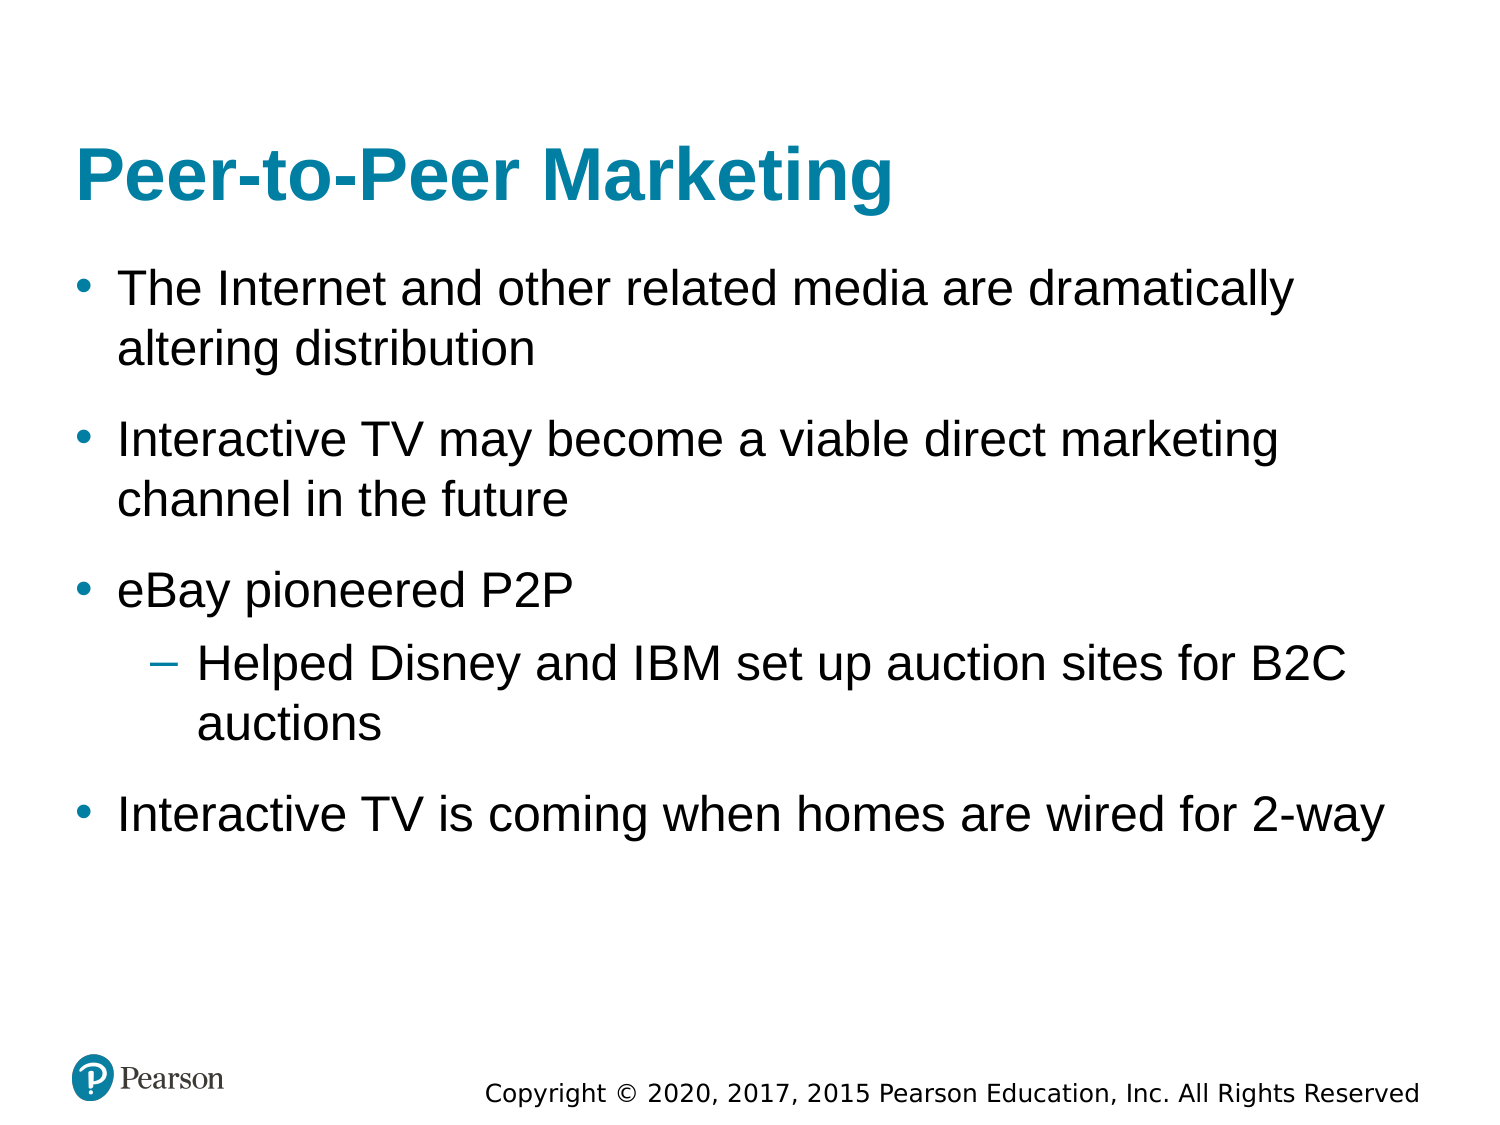

# Peer-to-Peer Marketing
The Internet and other related media are dramatically altering distribution
Interactive TV may become a viable direct marketing channel in the future
eBay pioneered P2P
Helped Disney and I B M set up auction sites for B2C auctions
Interactive TV is coming when homes are wired for 2-way